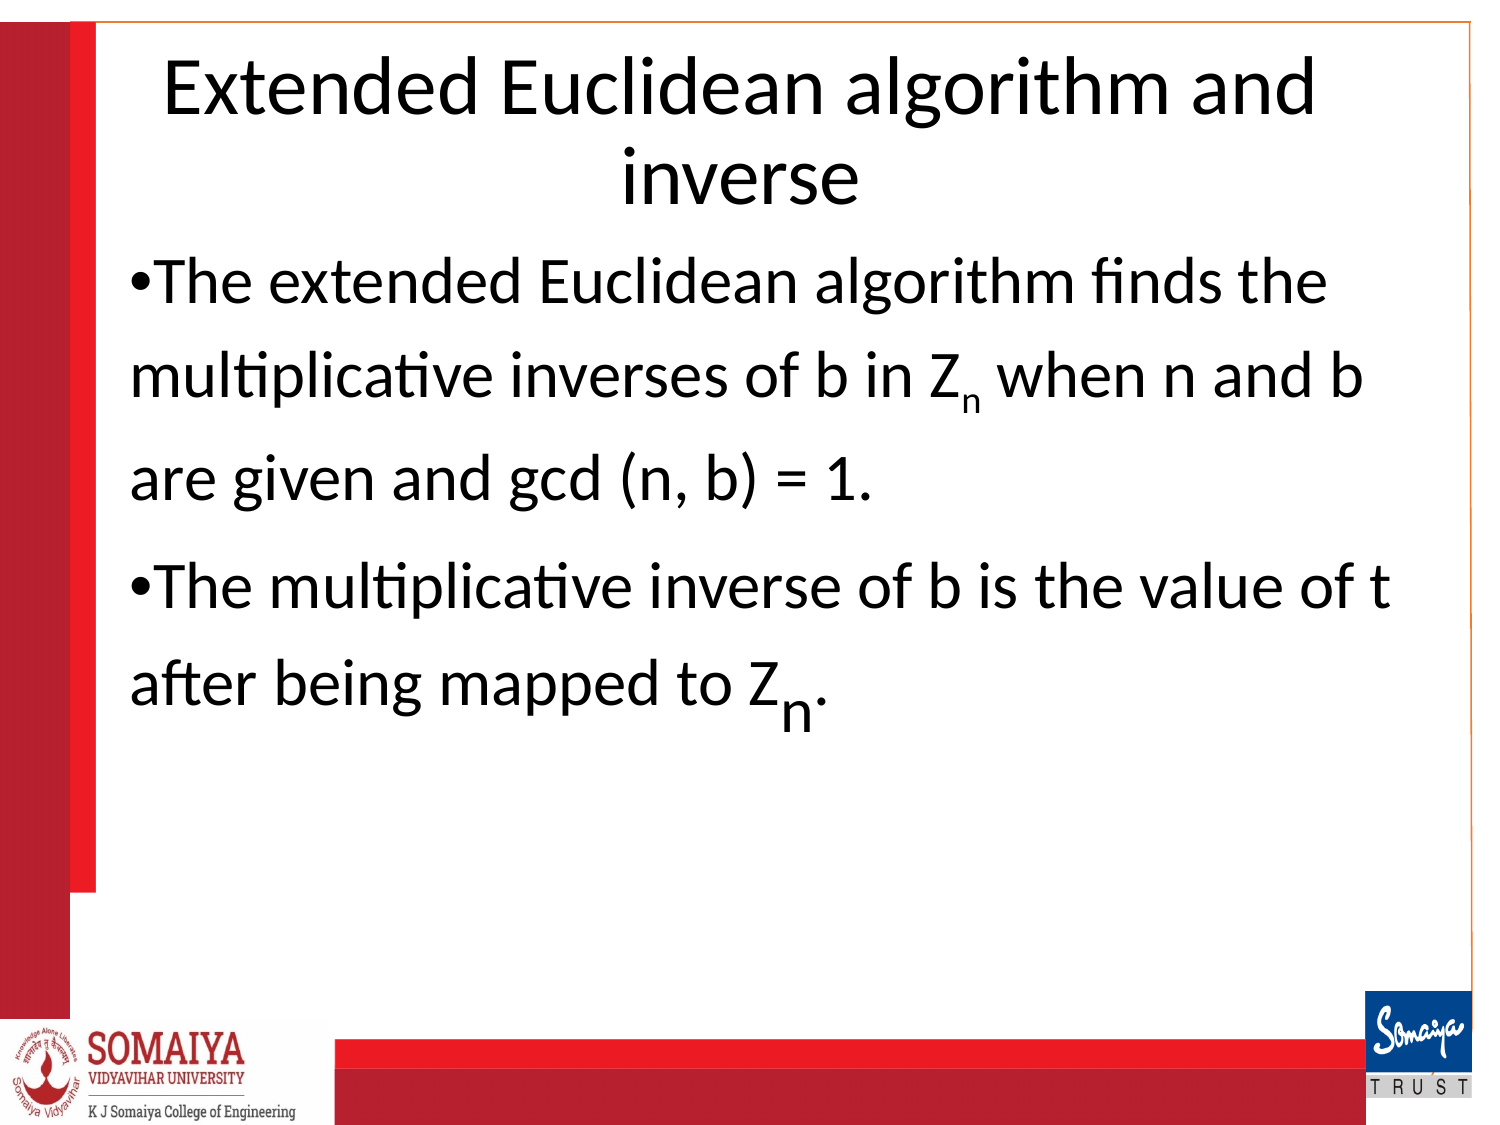

# Extended Euclidean algorithm and inverse
•The extended Euclidean algorithm finds the multiplicative inverses of b in Zn when n and b are given and gcd (n, b) = 1.
•The multiplicative inverse of b is the value of t after being mapped to Zn.